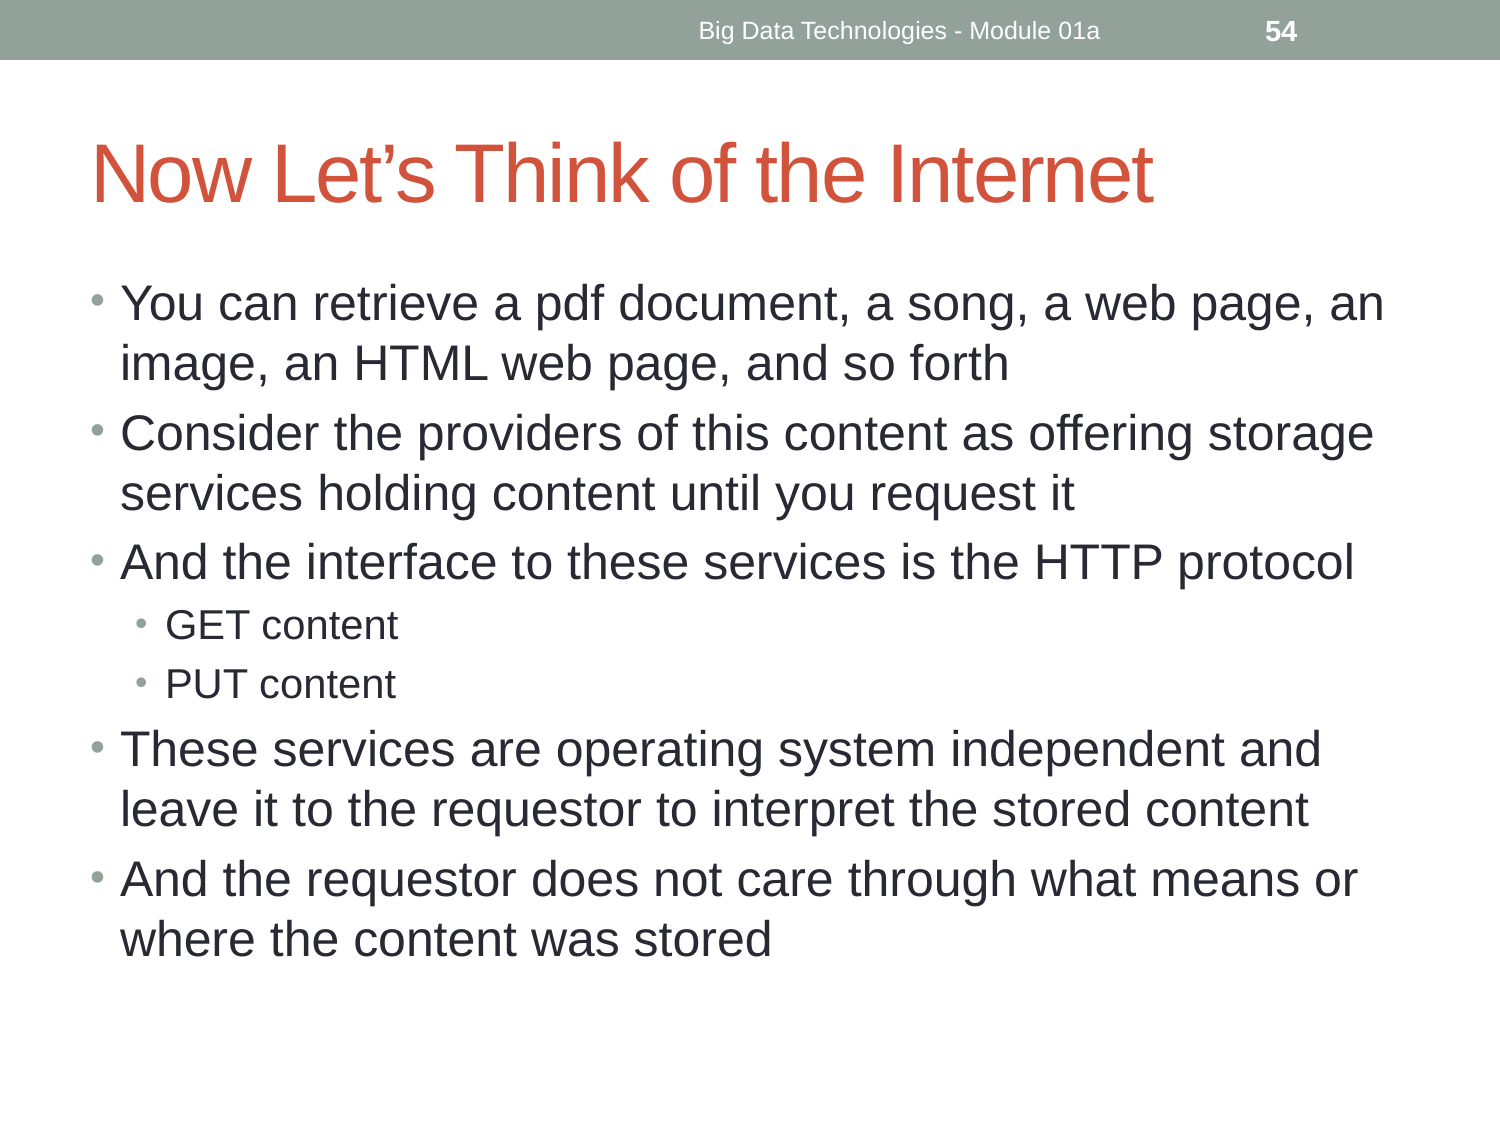

Big Data Technologies - Module 01a
54
# Now Let’s Think of the Internet
You can retrieve a pdf document, a song, a web page, an image, an HTML web page, and so forth
Consider the providers of this content as offering storage services holding content until you request it
And the interface to these services is the HTTP protocol
GET content
PUT content
These services are operating system independent and leave it to the requestor to interpret the stored content
And the requestor does not care through what means or where the content was stored